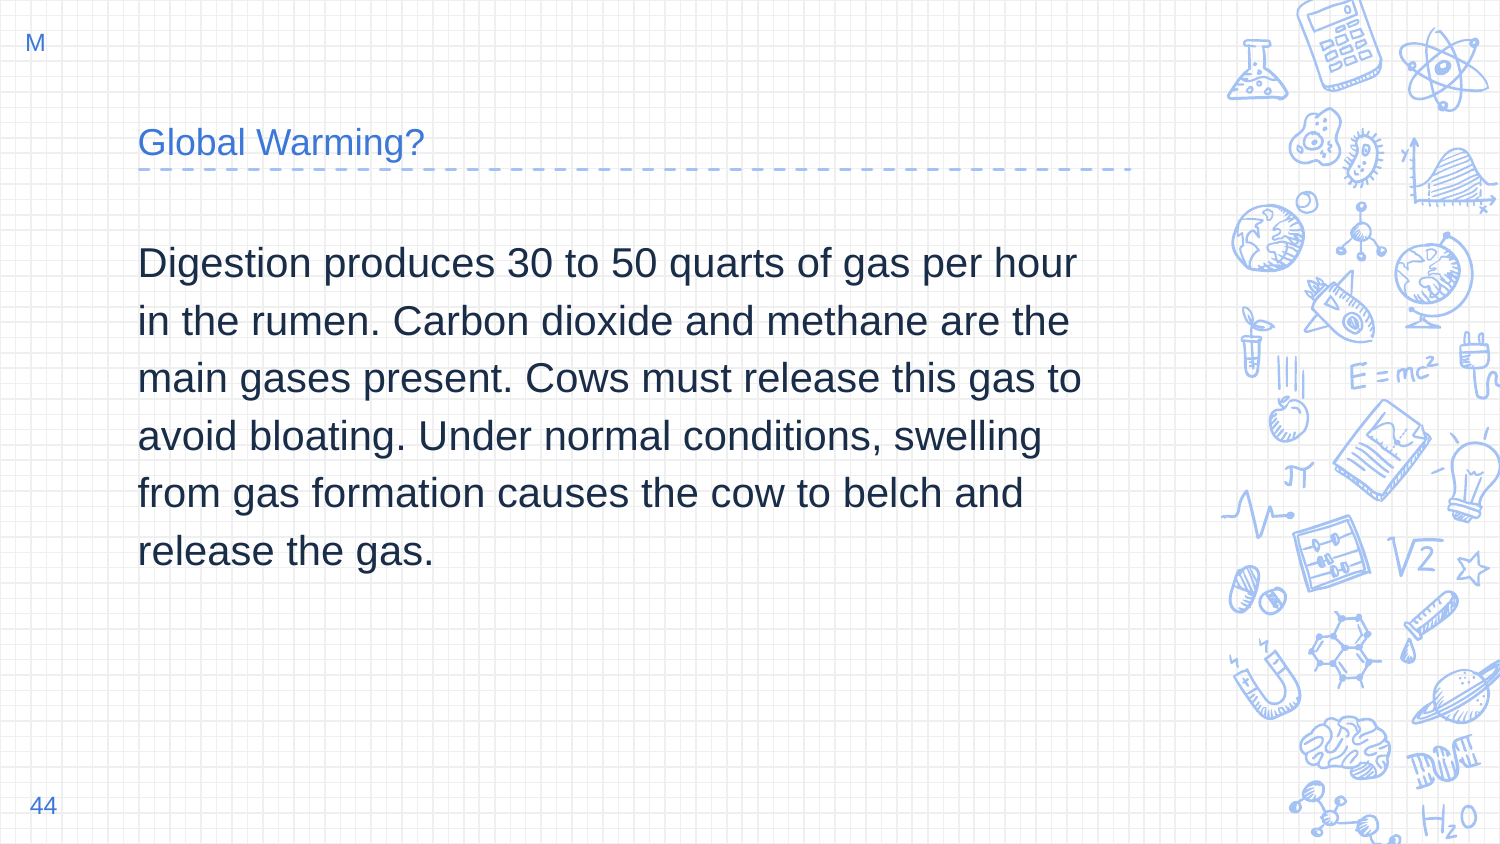

M
# Global Warming?
Digestion produces 30 to 50 quarts of gas per hour in the rumen. Carbon dioxide and methane are the main gases present. Cows must release this gas to avoid bloating. Under normal conditions, swelling from gas formation causes the cow to belch and release the gas.
44